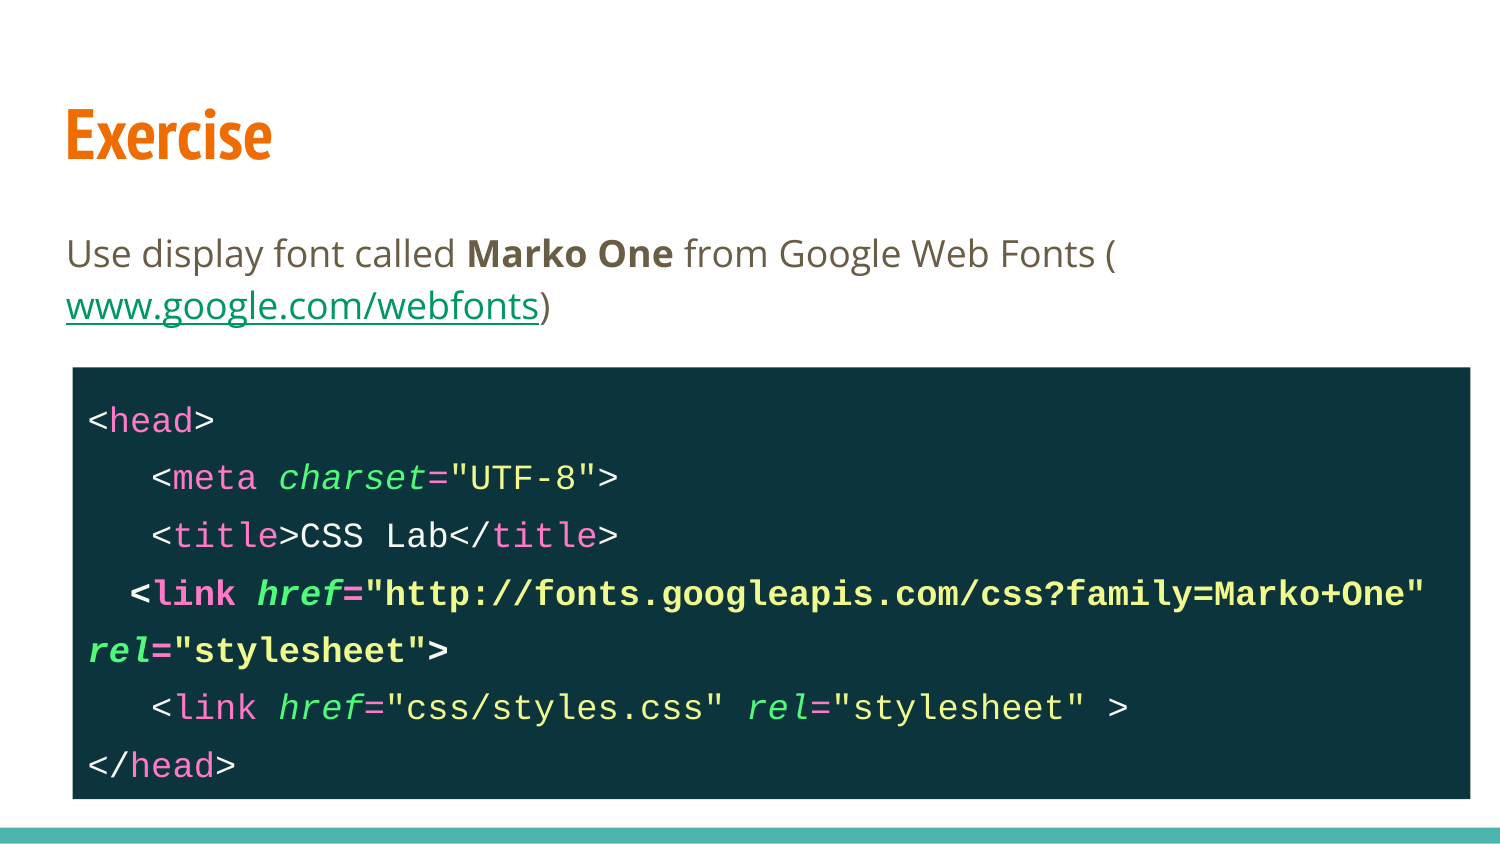

Exercise
Use display font called Marko One from Google Web Fonts (www.google.com/webfonts)

<head>
   <meta charset="UTF-8">
   <title>CSS Lab</title>
  <link href="http://fonts.googleapis.com/css?family=Marko+One" rel="stylesheet">
   <link href="css/styles.css" rel="stylesheet" >
</head>